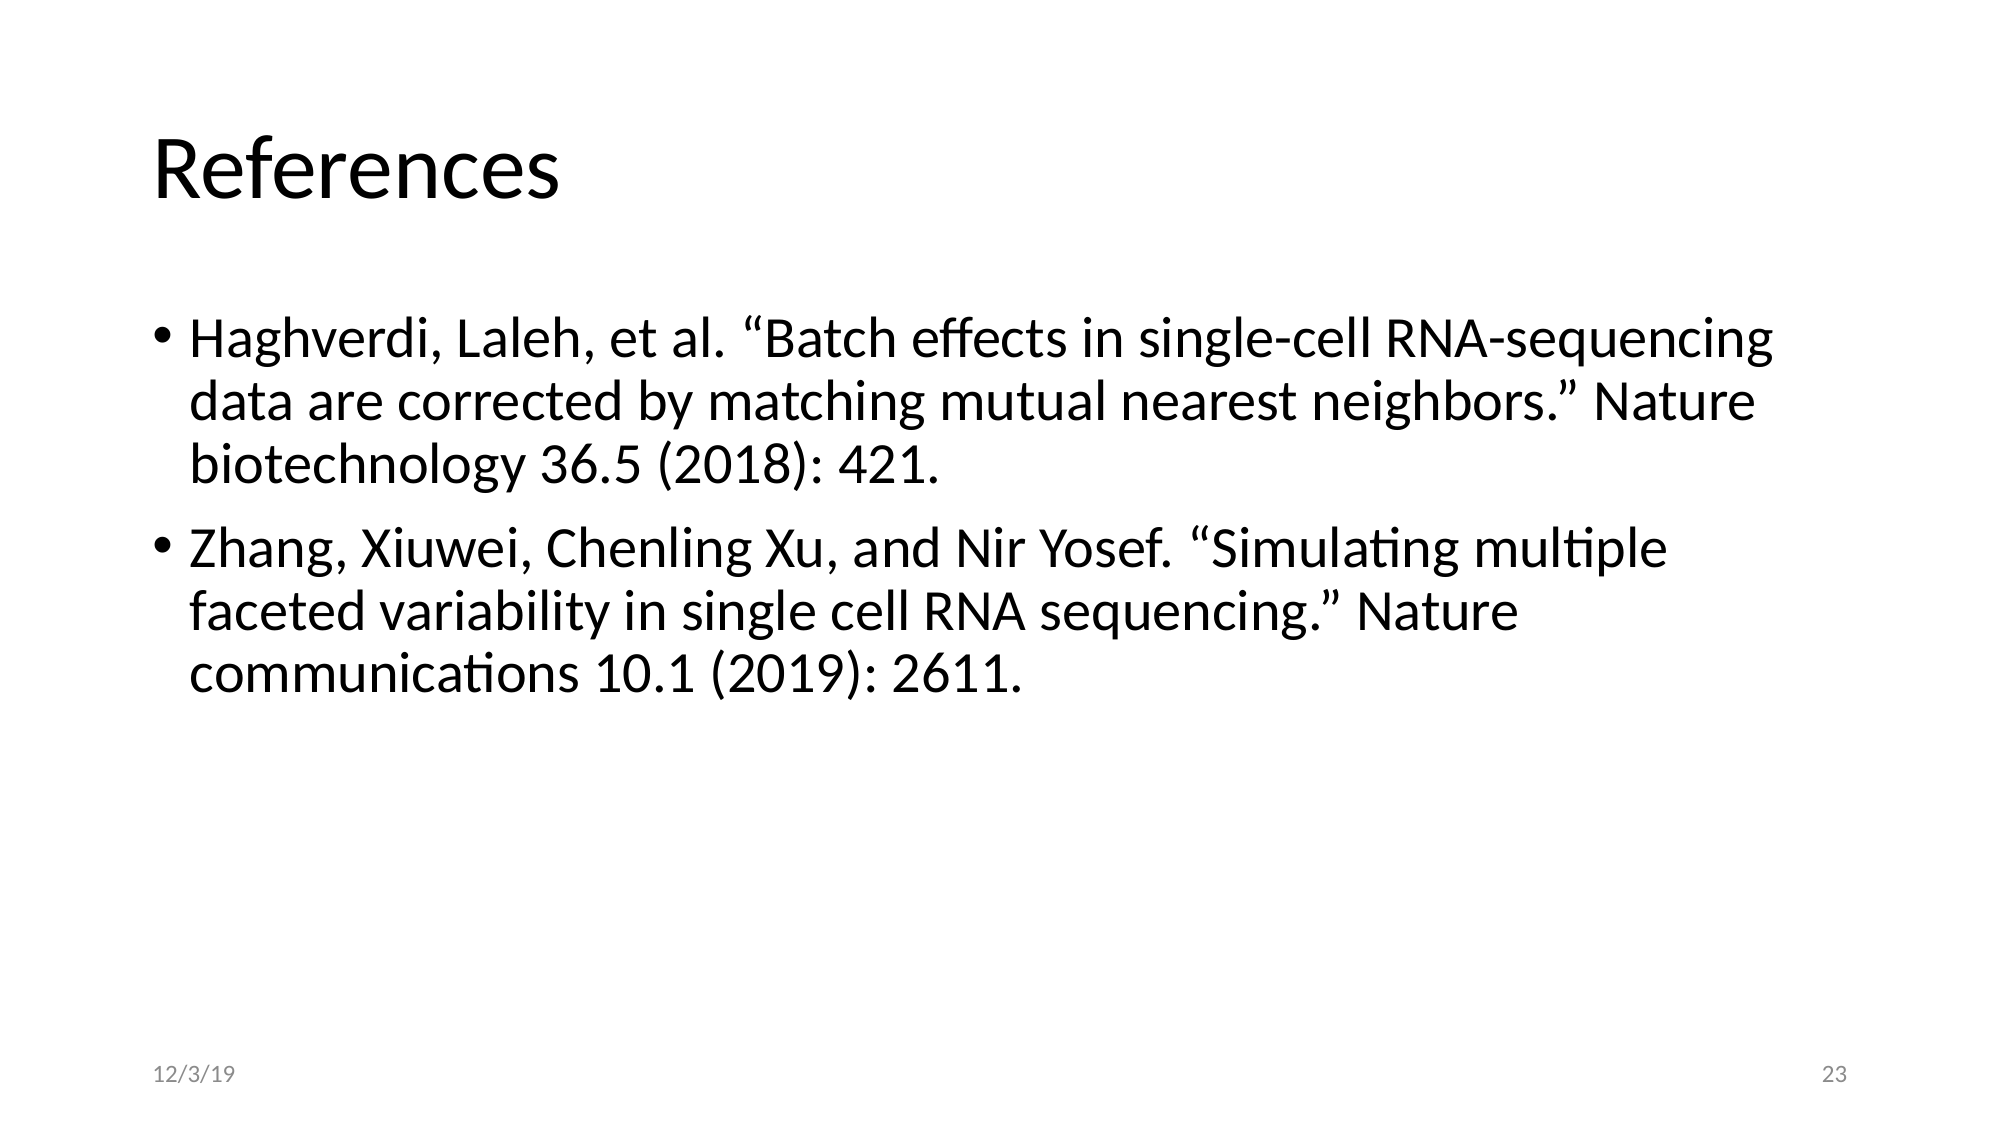

# References
Haghverdi, Laleh, et al. “Batch effects in single-cell RNA-sequencing data are corrected by matching mutual nearest neighbors.” Nature biotechnology 36.5 (2018): 421.
Zhang, Xiuwei, Chenling Xu, and Nir Yosef. “Simulating multiple faceted variability in single cell RNA sequencing.” Nature communications 10.1 (2019): 2611.

12/3/19
23